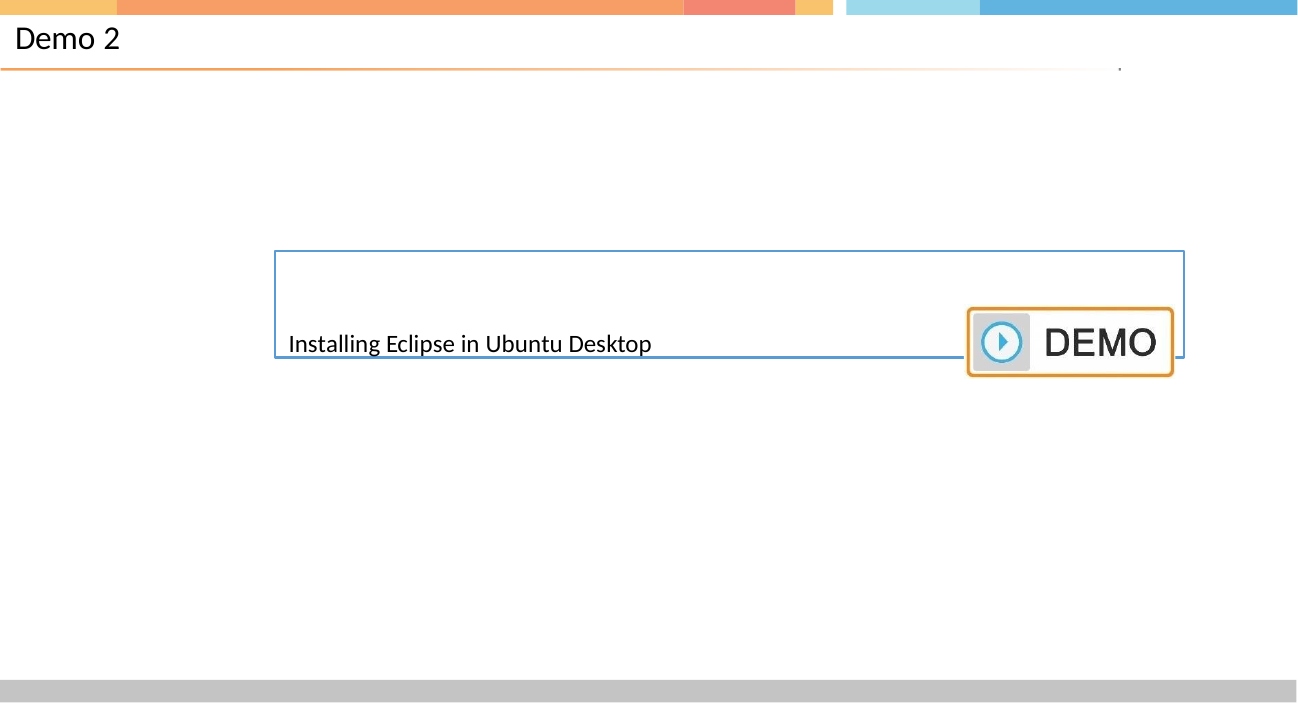

# Demo 2

Installing Eclipse in Ubuntu Desktop